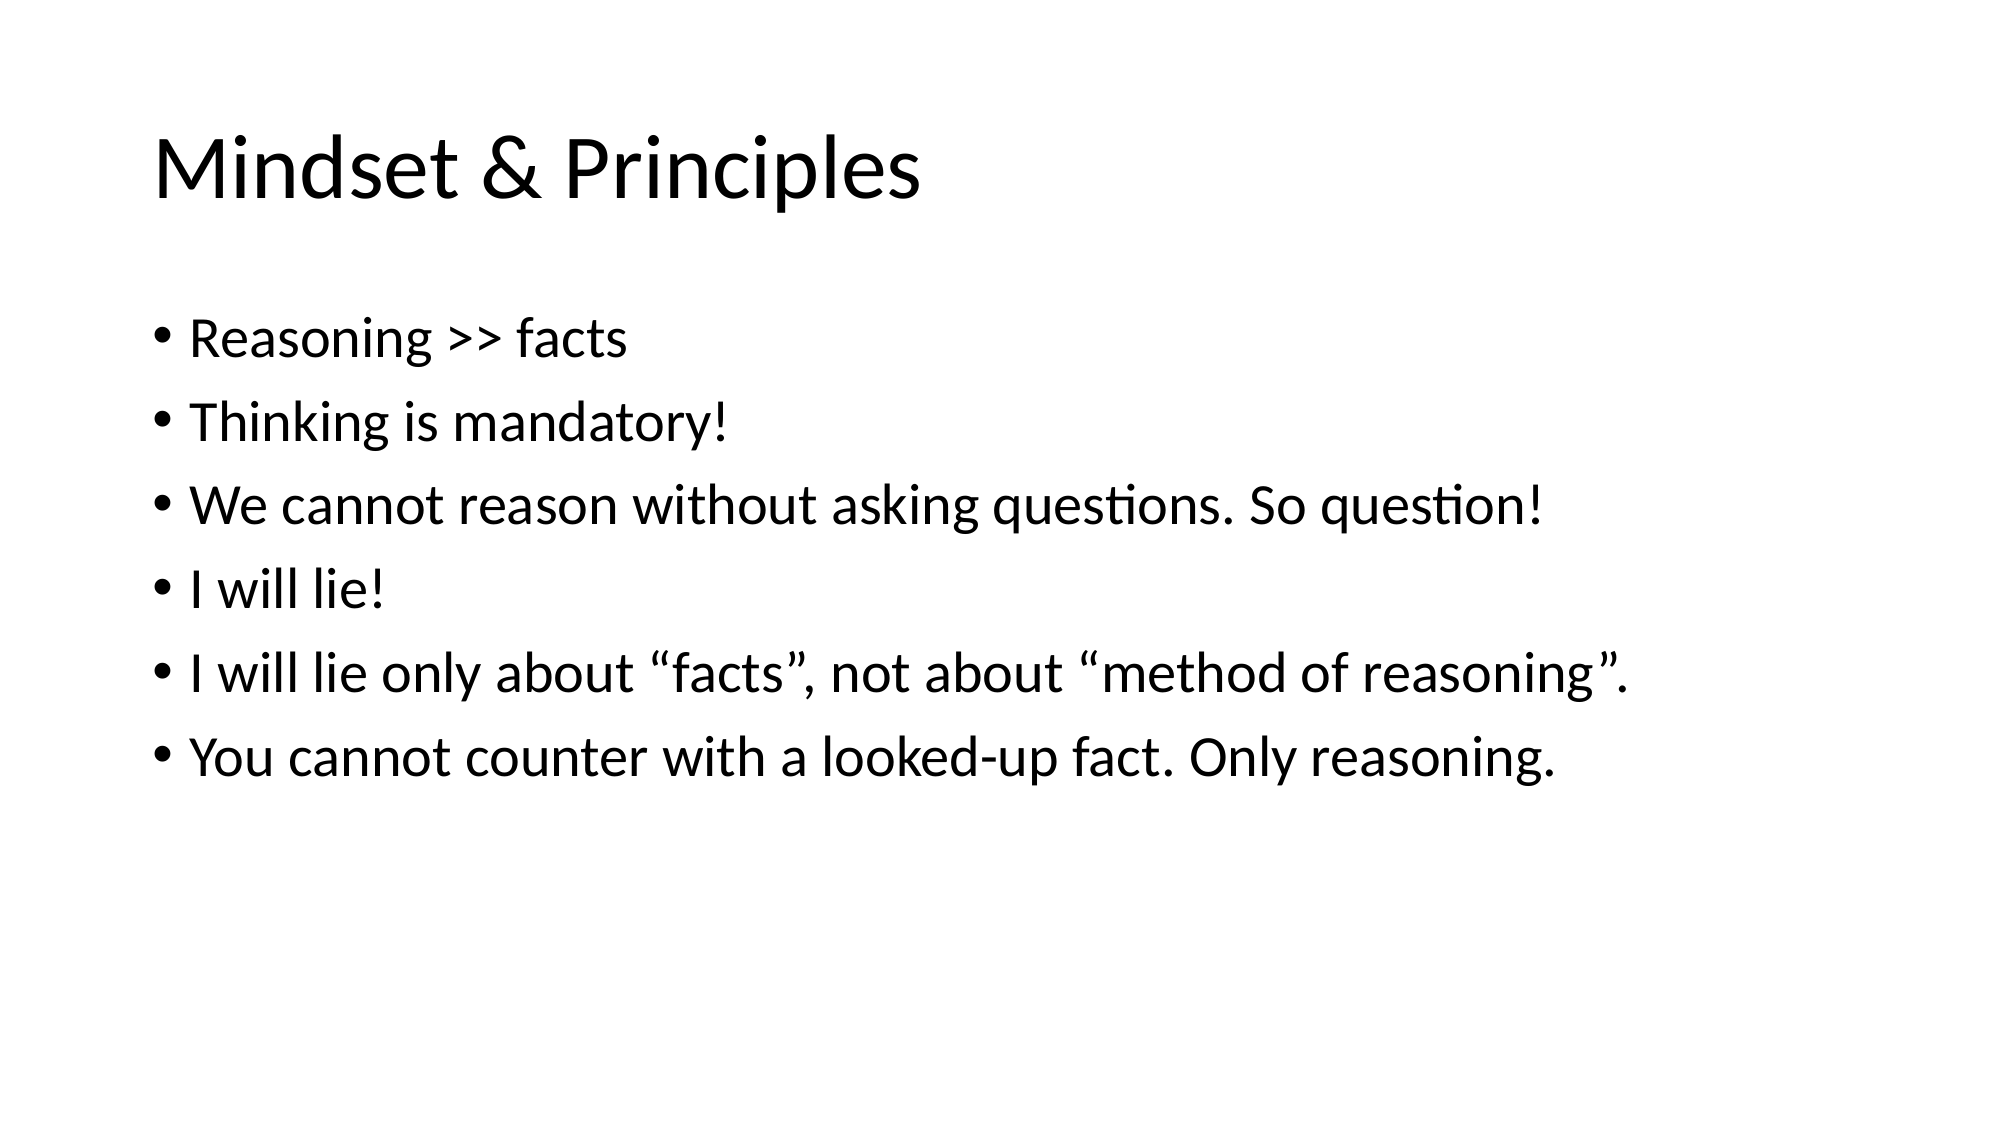

# Mindset & Principles
Reasoning >> facts
Thinking is mandatory!
We cannot reason without asking questions. So question!
I will lie!
I will lie only about “facts”, not about “method of reasoning”.
You cannot counter with a looked-up fact. Only reasoning.